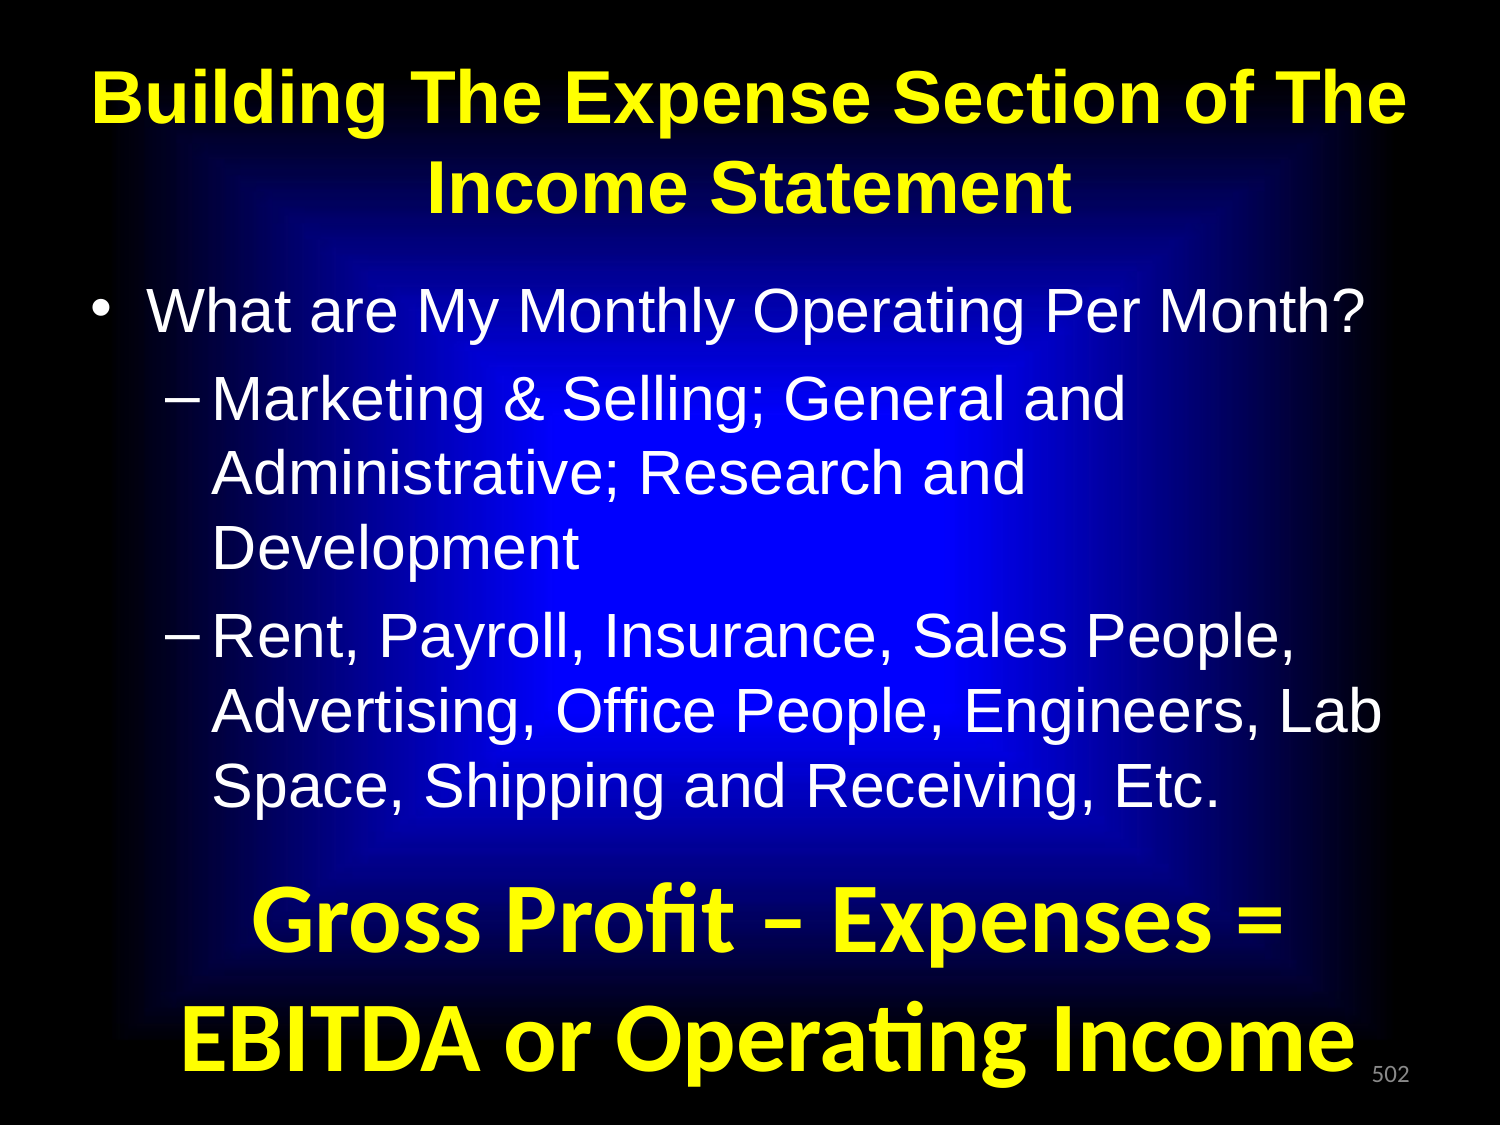

# Building The Expense Section of The Income Statement
What are My Monthly Operating Per Month?
Marketing & Selling; General and Administrative; Research and Development
Rent, Payroll, Insurance, Sales People, Advertising, Office People, Engineers, Lab Space, Shipping and Receiving, Etc.
Gross Profit – Expenses = EBITDA or Operating Income
502